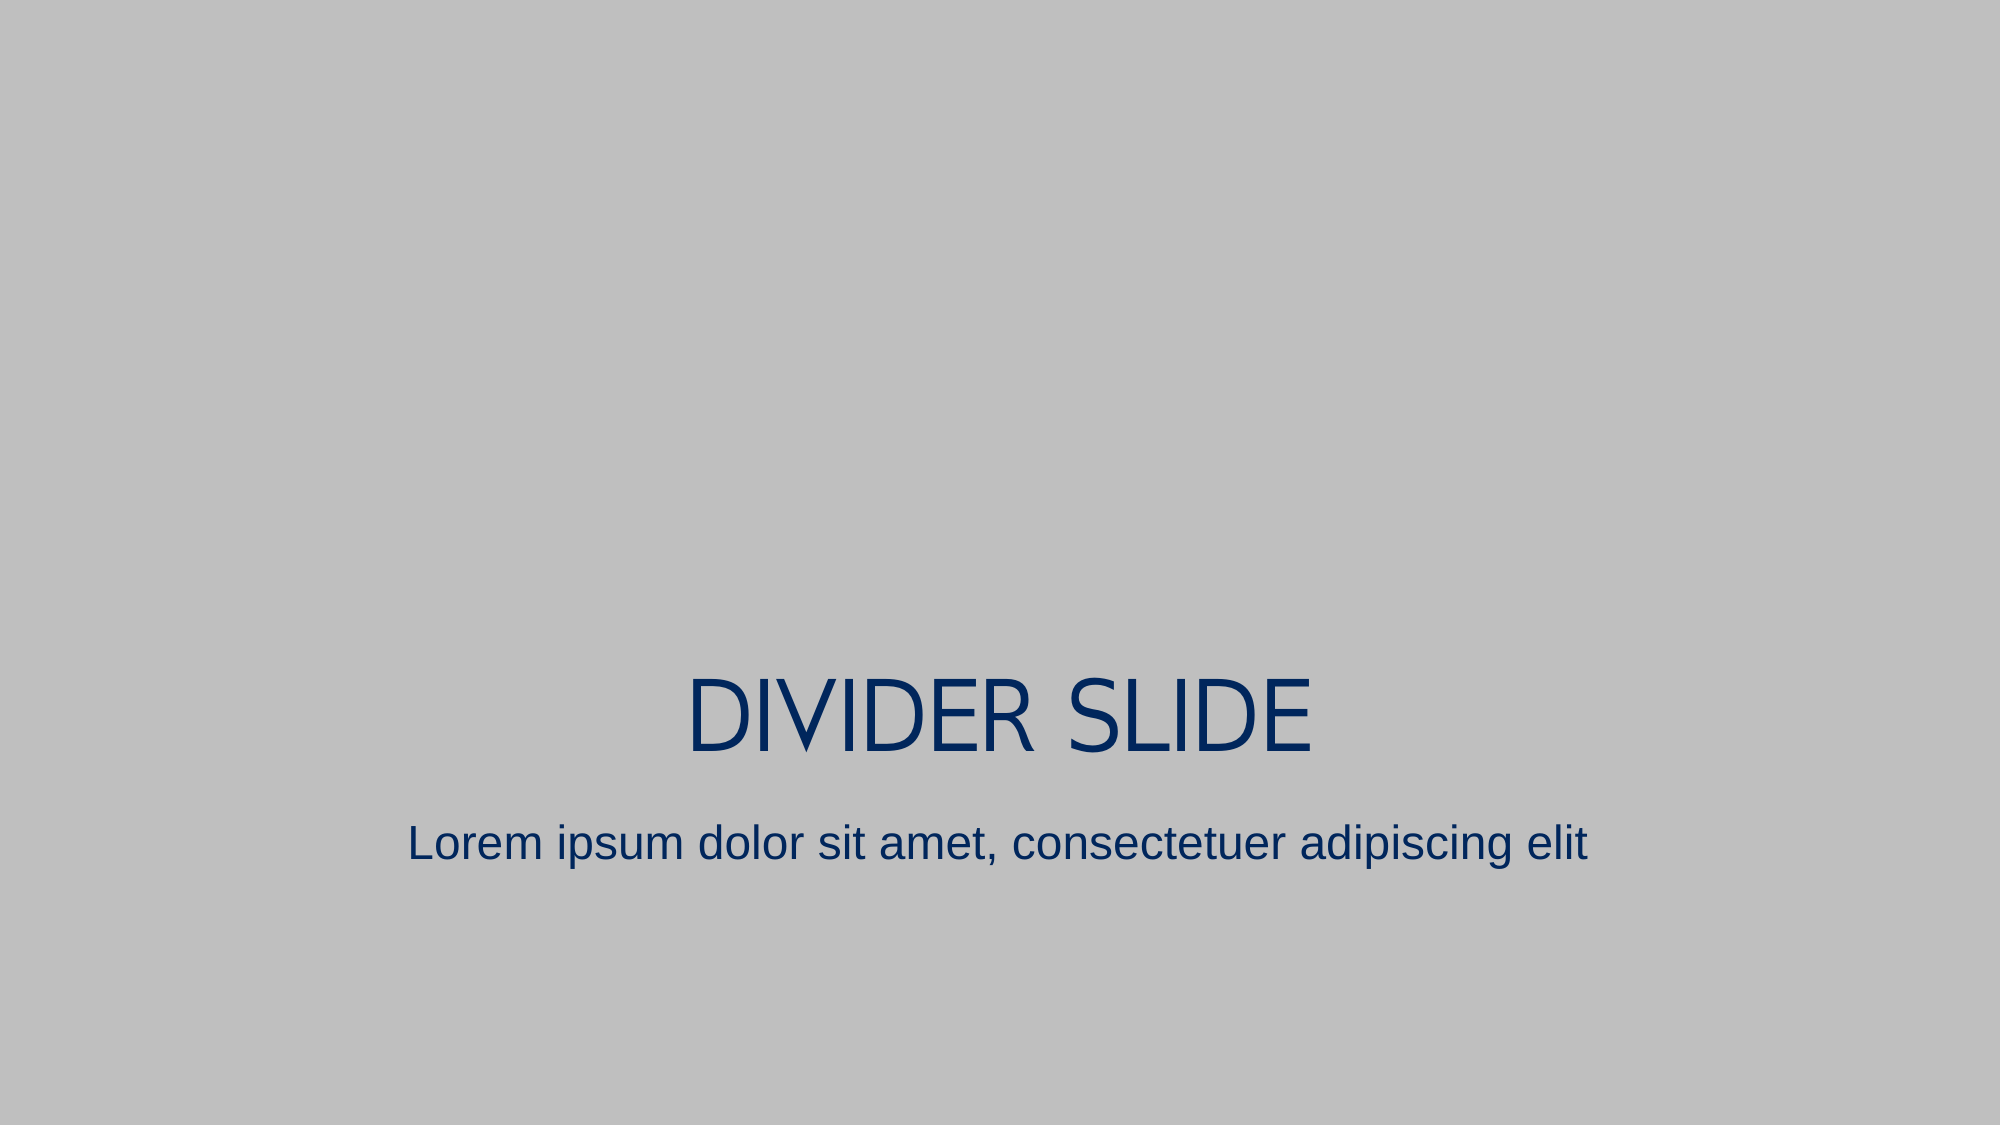

# DIVIDER SLIDE
Lorem ipsum dolor sit amet, consectetuer adipiscing elit
ADD A FOOTER
3